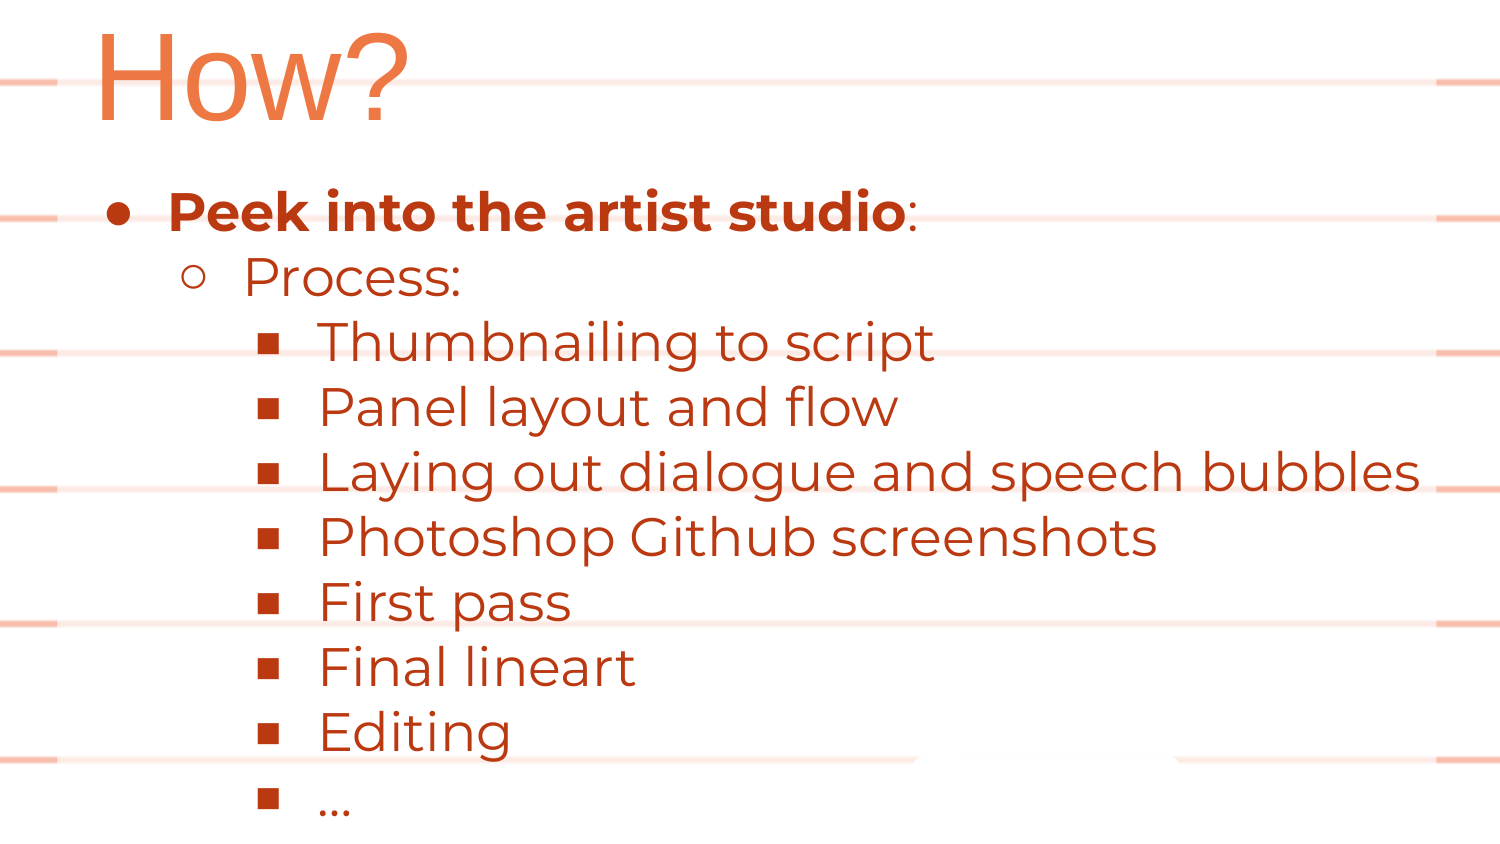

How?

Peek into the artist studio:
Process:
Thumbnailing to script
Panel layout and flow
Laying out dialogue and speech bubbles
Photoshop Github screenshots
First pass
Final lineart
Editing
…